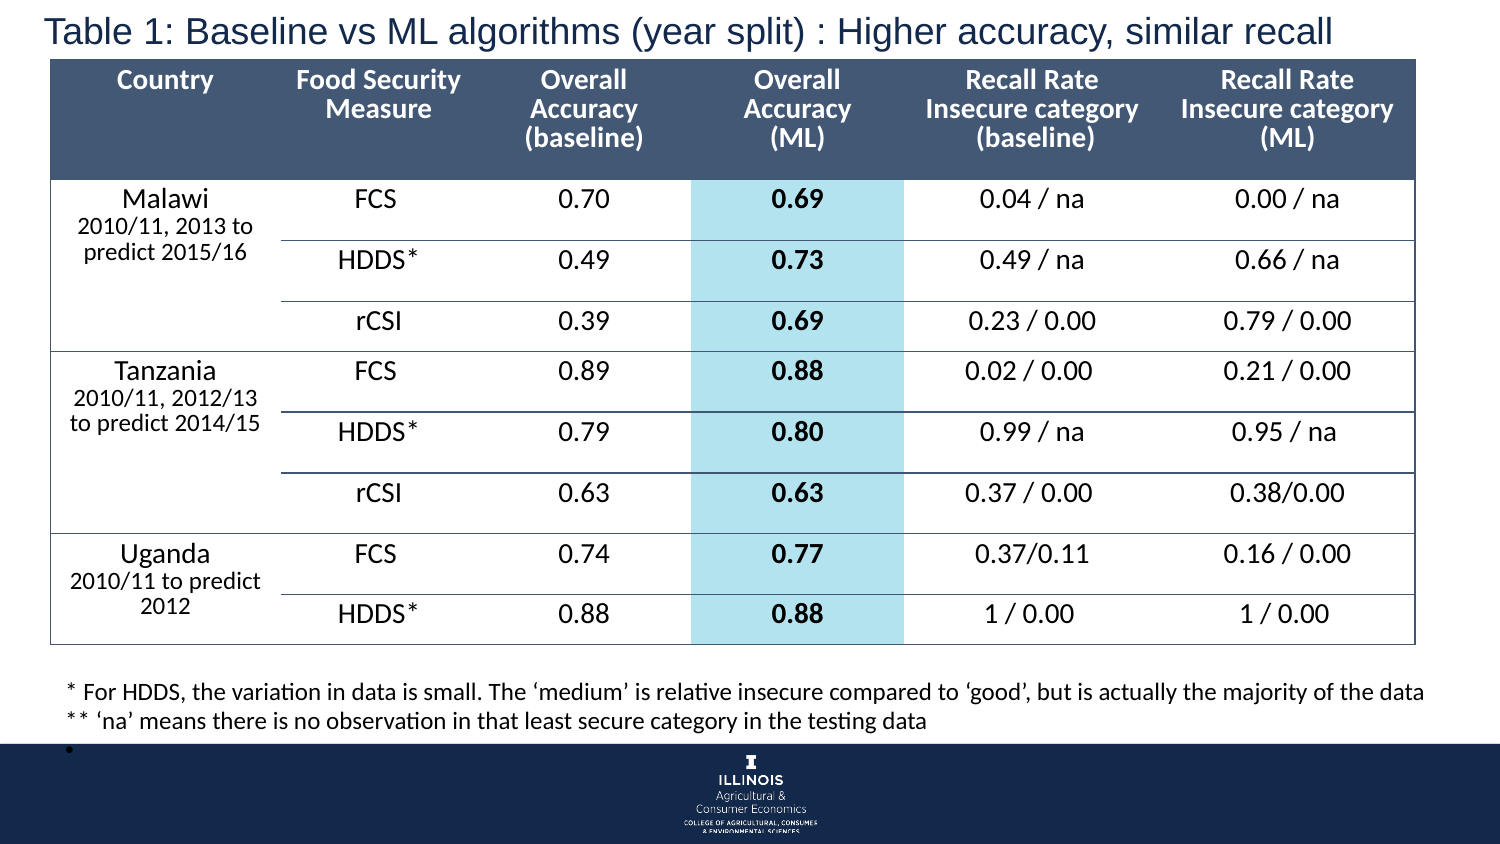

Table 1: Baseline vs ML algorithms (year split) : Higher accuracy, similar recall

| Country | Food Security Measure | Overall Accuracy (baseline) | Overall Accuracy (ML) | Recall Rate Insecure category (baseline) | Recall Rate Insecure category (ML) |
| --- | --- | --- | --- | --- | --- |
| Malawi 2010/11, 2013 to predict 2015/16 | FCS | 0.70 | 0.69 | 0.04 / na | 0.00 / na |
|  | HDDS\* | 0.49 | 0.73 | 0.49 / na | 0.66 / na |
|  | rCSI | 0.39 | 0.69 | 0.23 / 0.00 | 0.79 / 0.00 |
| Tanzania 2010/11, 2012/13 to predict 2014/15 | FCS | 0.89 | 0.88 | 0.02 / 0.00 | 0.21 / 0.00 |
|  | HDDS\* | 0.79 | 0.80 | 0.99 / na | 0.95 / na |
|  | rCSI | 0.63 | 0.63 | 0.37 / 0.00 | 0.38/0.00 |
| Uganda 2010/11 to predict 2012 | FCS | 0.74 | 0.77 | 0.37/0.11 | 0.16 / 0.00 |
|  | HDDS\* | 0.88 | 0.88 | 1 / 0.00 | 1 / 0.00 |
* For HDDS, the variation in data is small. The ‘medium’ is relative insecure compared to ‘good’, but is actually the majority of the data
** ‘na’ means there is no observation in that least secure category in the testing data